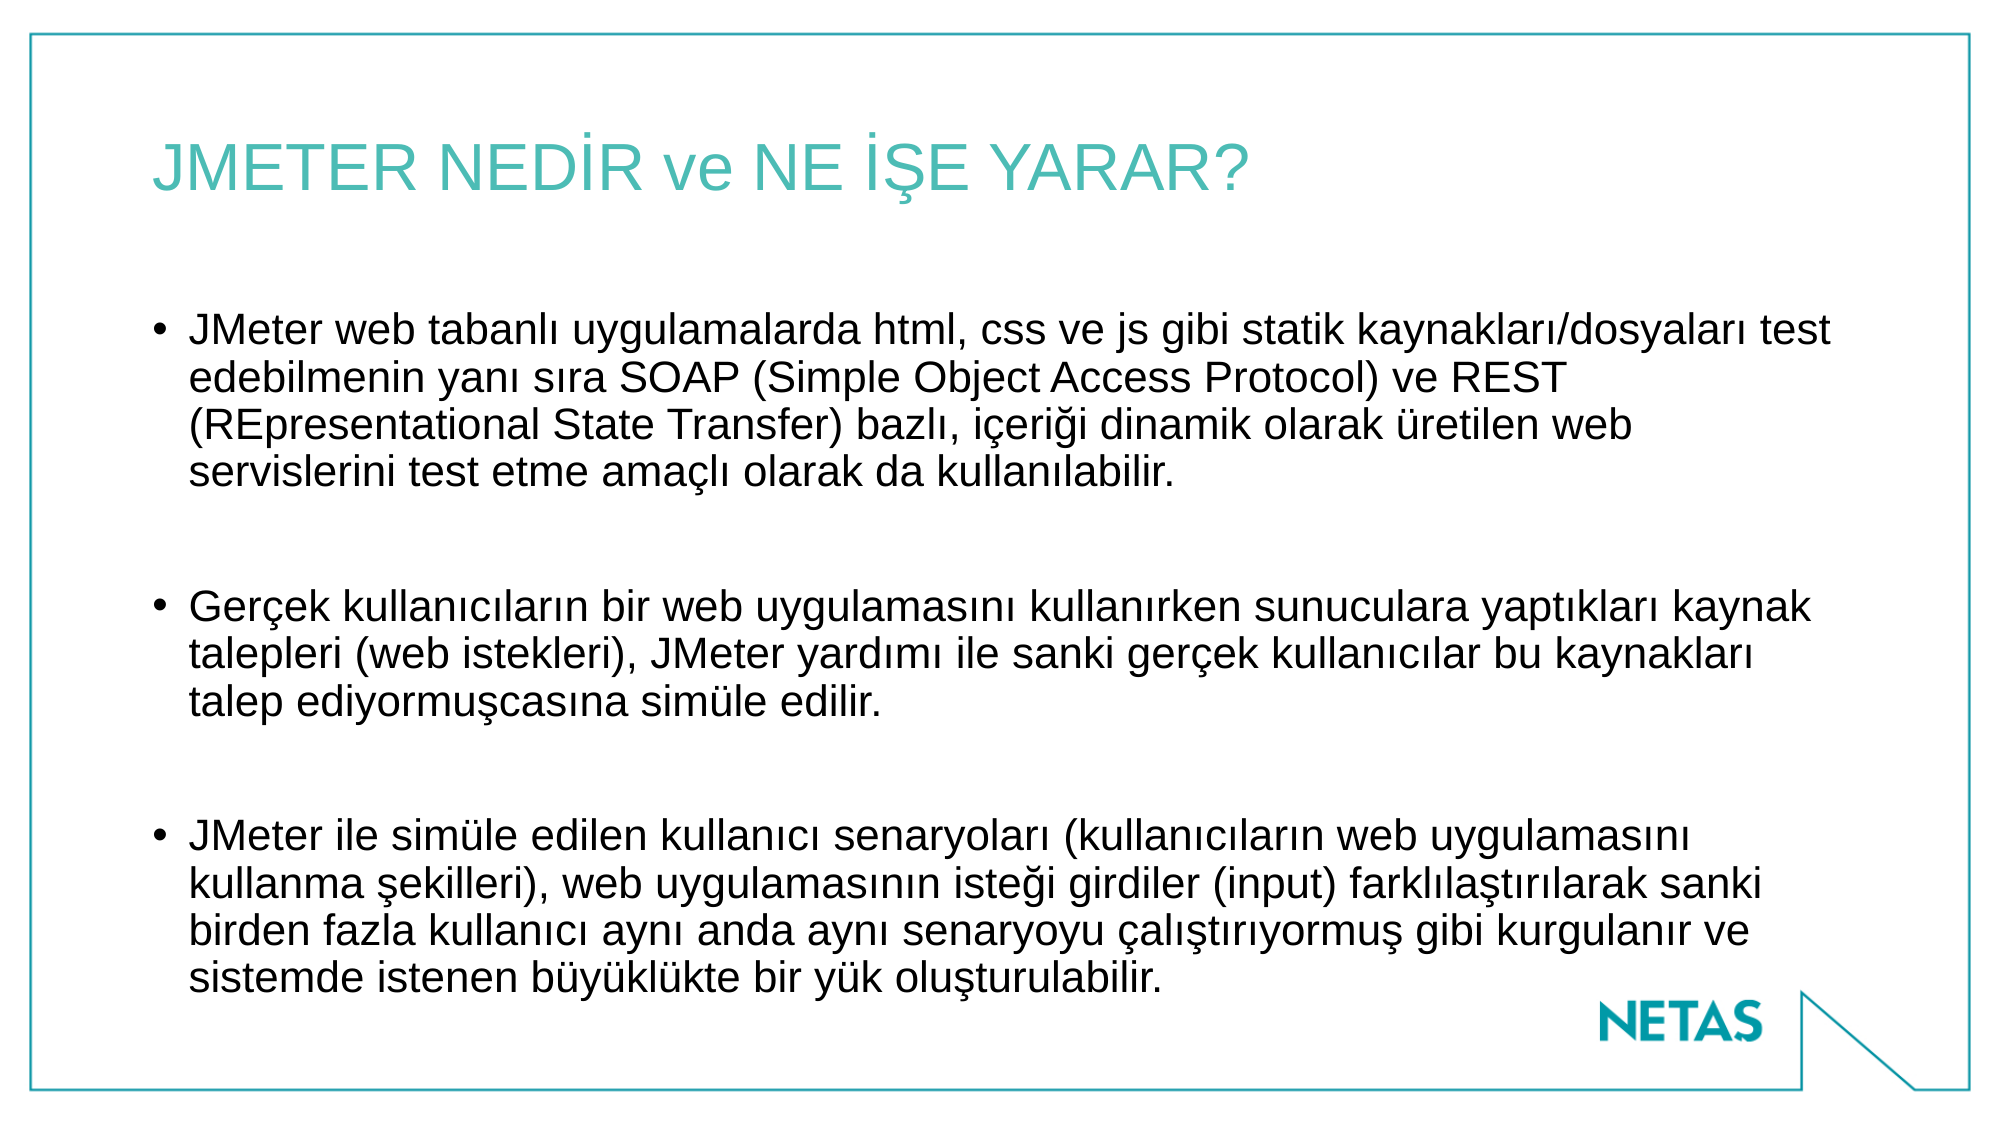

# JMETER NEDİR ve NE İŞE YARAR?
JMeter web tabanlı uygulamalarda html, css ve js gibi statik kaynakları/dosyaları test edebilmenin yanı sıra SOAP (Simple Object Access Protocol) ve REST (REpresentational State Transfer) bazlı, içeriği dinamik olarak üretilen web servislerini test etme amaçlı olarak da kullanılabilir.

Gerçek kullanıcıların bir web uygulamasını kullanırken sunuculara yaptıkları kaynak talepleri (web istekleri), JMeter yardımı ile sanki gerçek kullanıcılar bu kaynakları talep ediyormuşcasına simüle edilir.

JMeter ile simüle edilen kullanıcı senaryoları (kullanıcıların web uygulamasını kullanma şekilleri), web uygulamasının isteği girdiler (input) farklılaştırılarak sanki birden fazla kullanıcı aynı anda aynı senaryoyu çalıştırıyormuş gibi kurgulanır ve sistemde istenen büyüklükte bir yük oluşturulabilir.